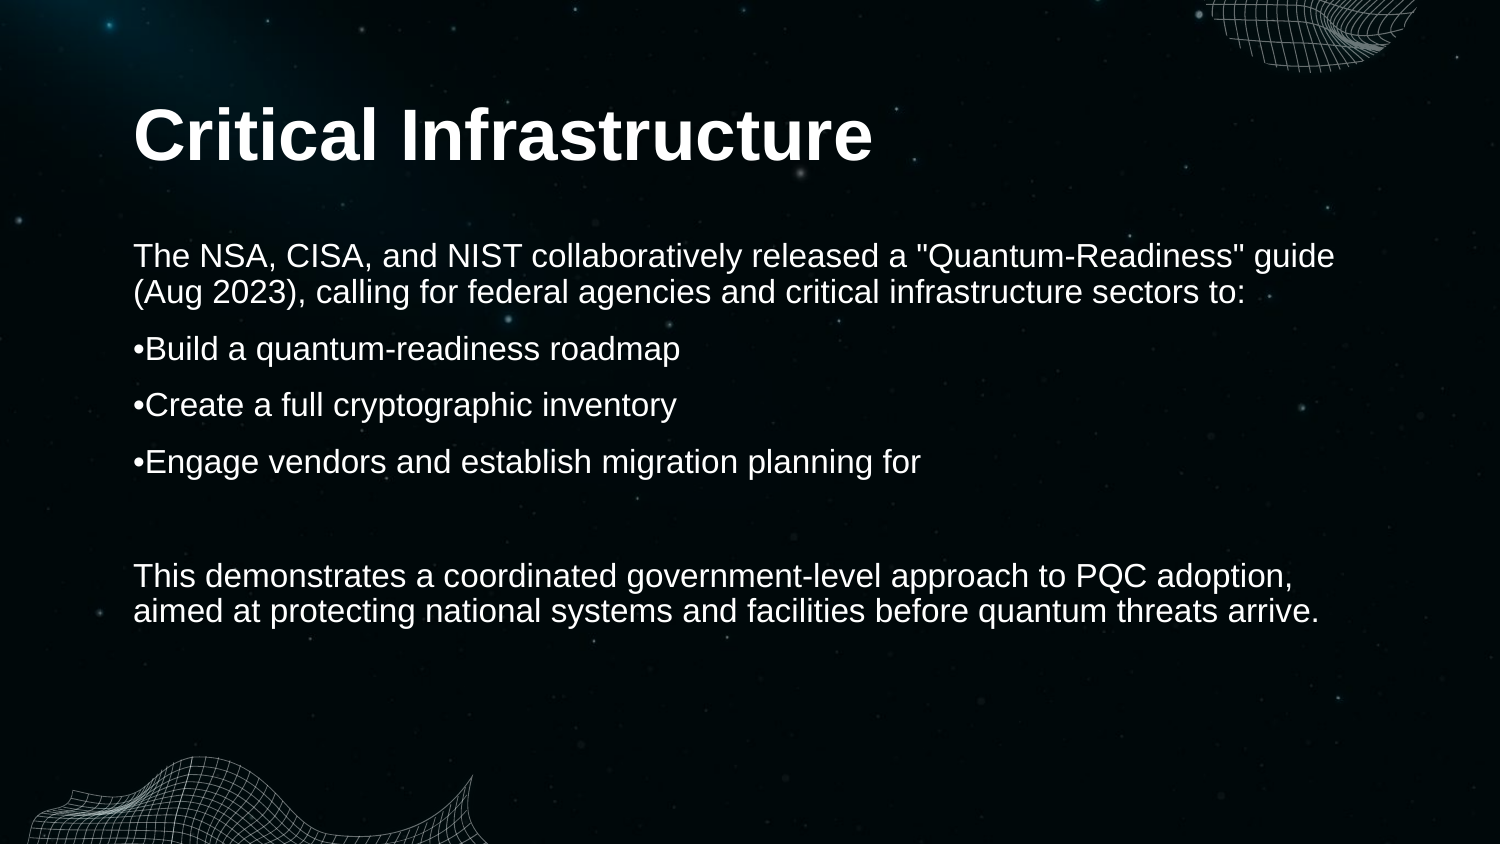

# Critical Infrastructure
The NSA, CISA, and NIST collaboratively released a "Quantum‑Readiness" guide (Aug 2023), calling for federal agencies and critical infrastructure sectors to:
•Build a quantum-readiness roadmap
•Create a full cryptographic inventory
•Engage vendors and establish migration planning for

This demonstrates a coordinated government-level approach to PQC adoption, aimed at protecting national systems and facilities before quantum threats arrive.